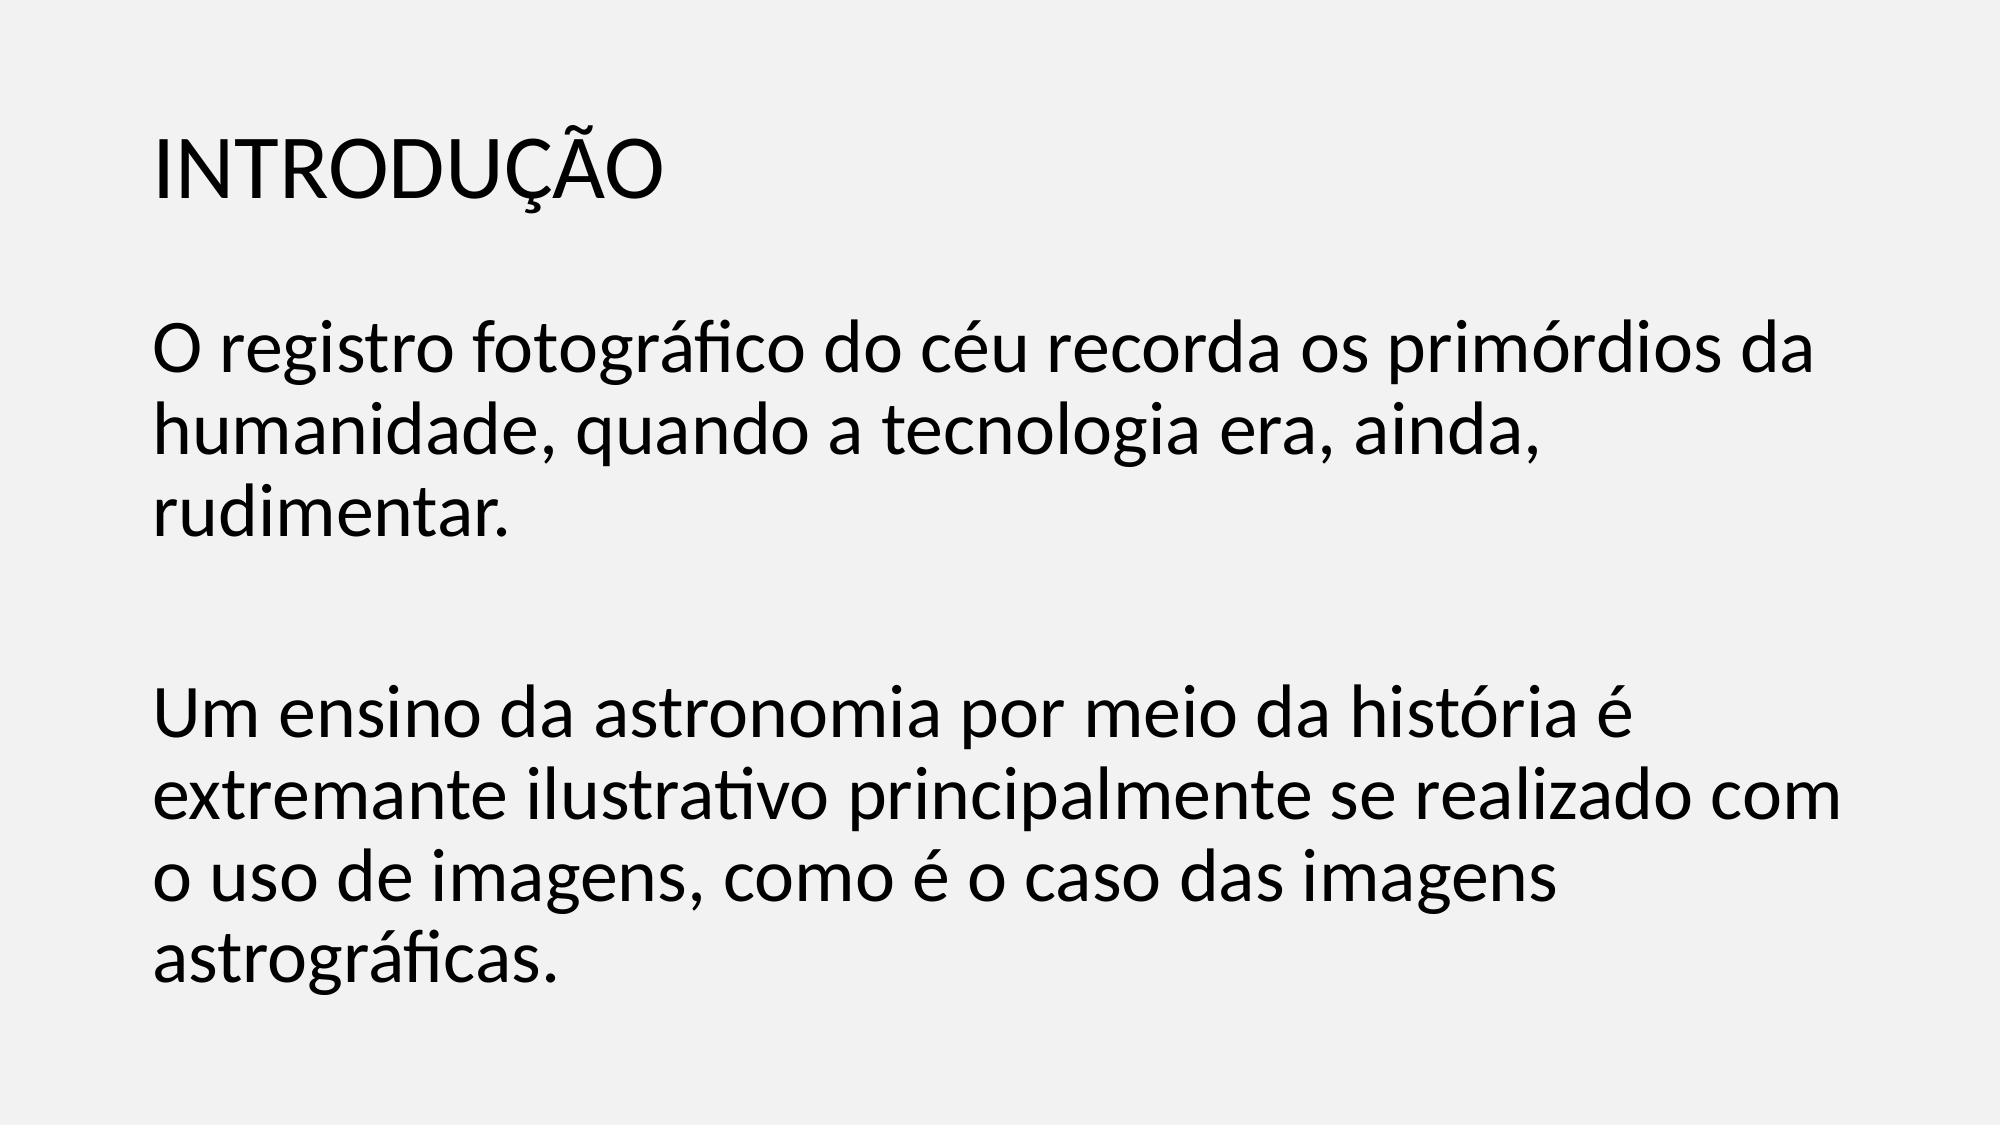

# INTRODUÇÃO
O registro fotográfico do céu recorda os primórdios da humanidade, quando a tecnologia era, ainda, rudimentar.

Um ensino da astronomia por meio da história é extremante ilustrativo principalmente se realizado com o uso de imagens, como é o caso das imagens astrográficas.